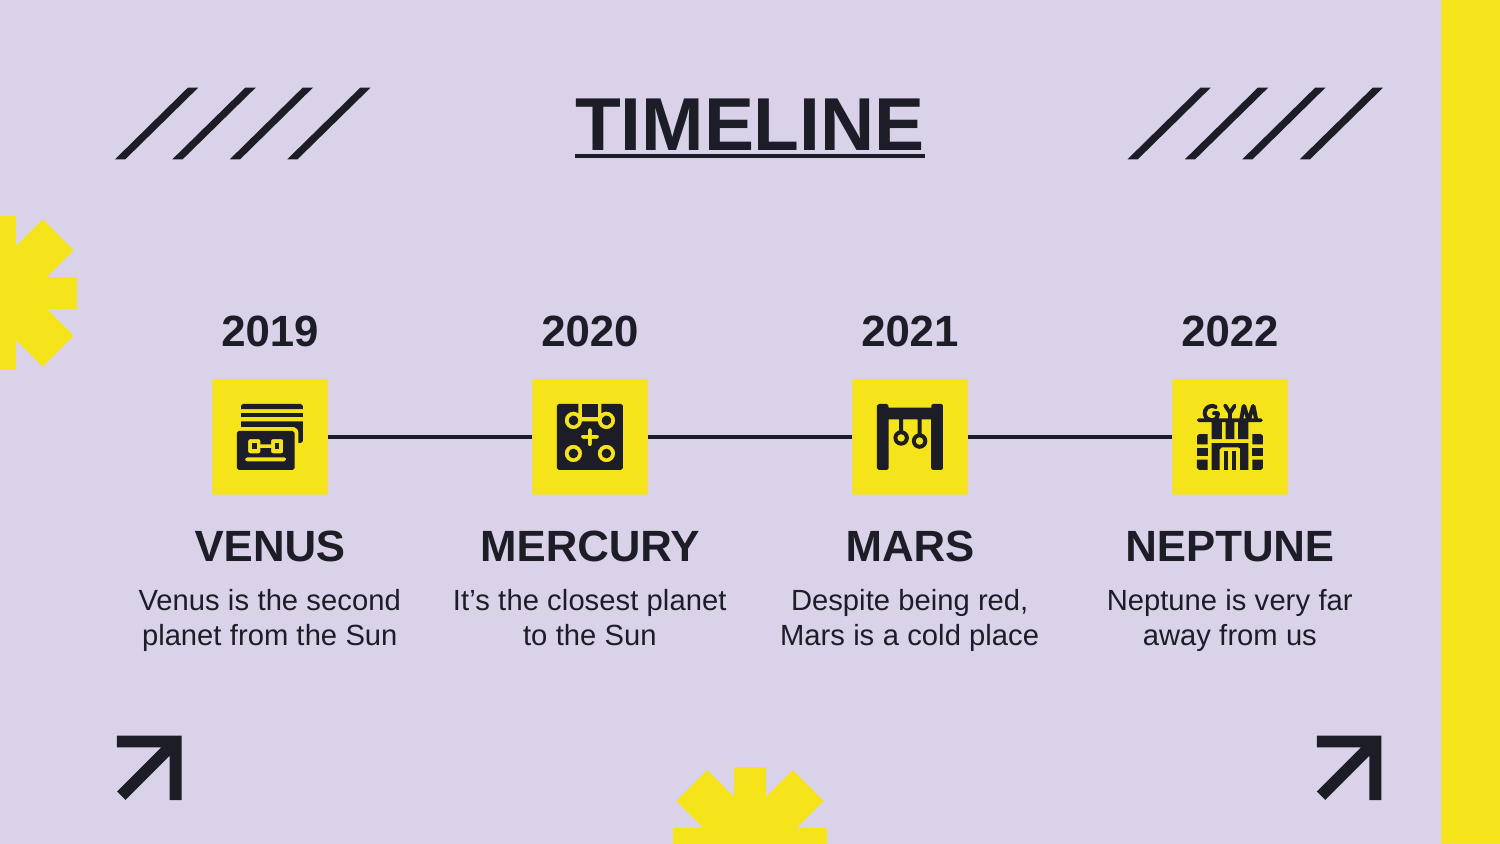

# TIMELINE

2019
2020
2021
2022

VENUS
MERCURY
MARS
NEPTUNE
Venus is the second planet from the Sun
It’s the closest planet to the Sun
Despite being red, Mars is a cold place
Neptune is very far away from us